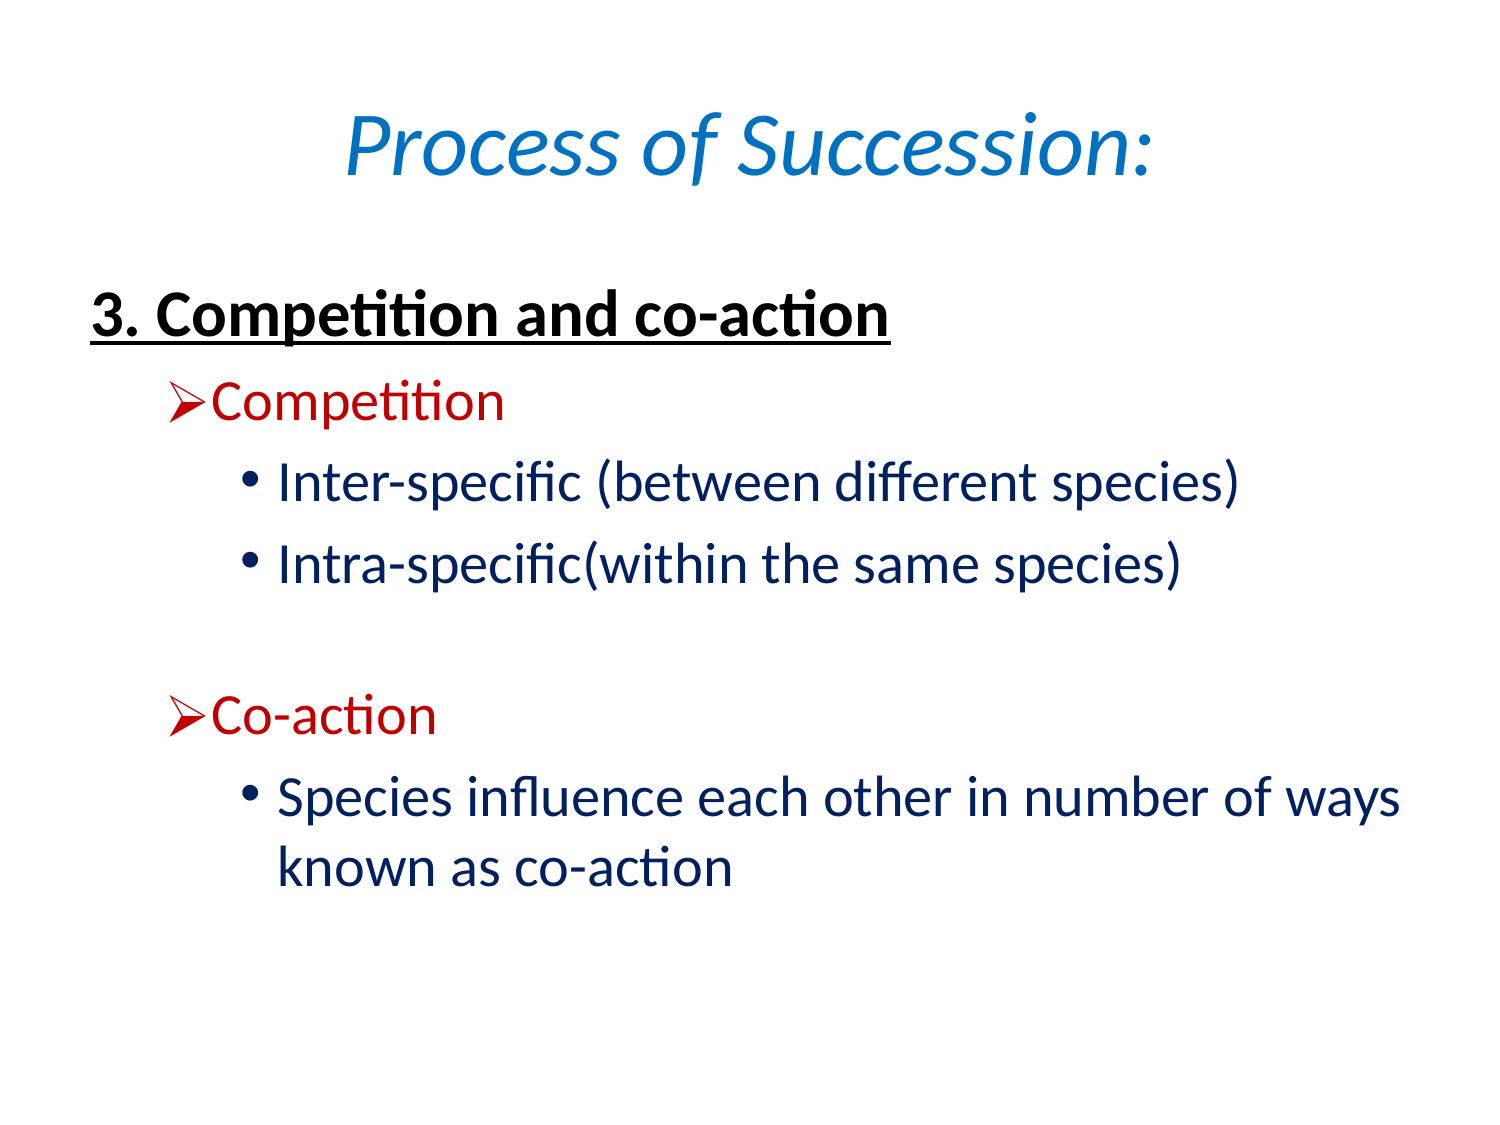

# Process of Succession:
3. Competition and co-action
Competition
Inter-specific (between different species)
Intra-specific(within the same species)
Co-action
Species influence each other in number of ways known as co-action